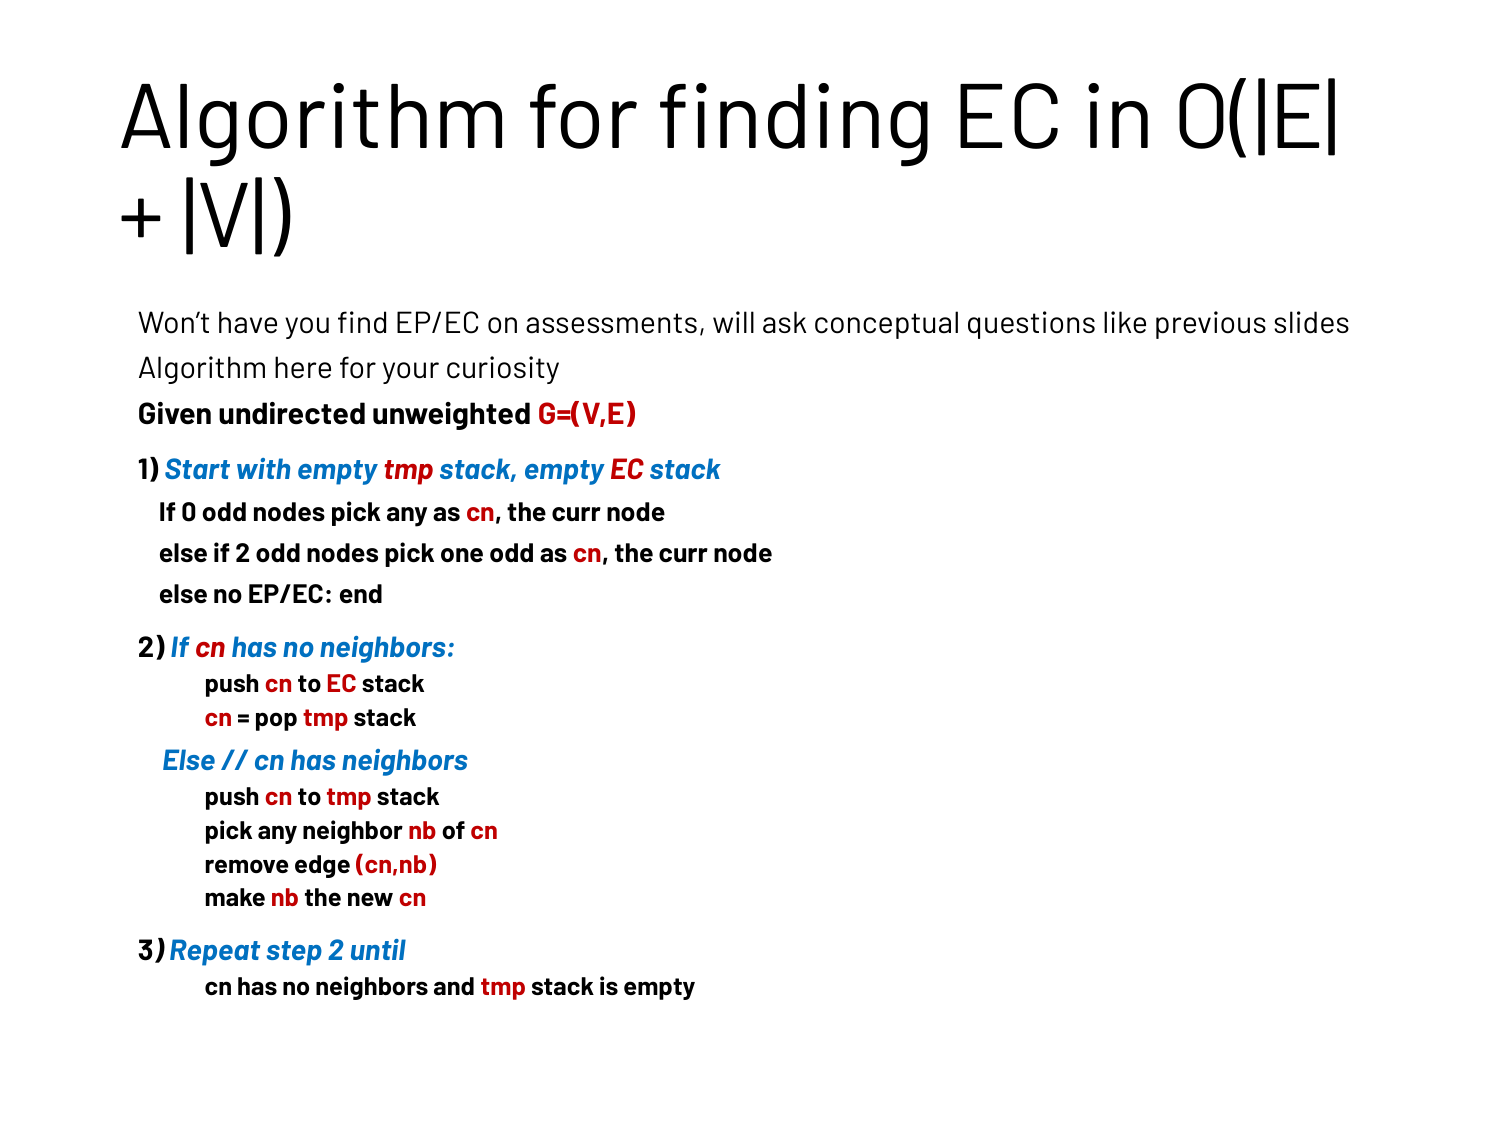

# Algorithm for finding EC in O(|E| + |V|)
Won’t have you find EP/EC on assessments, will ask conceptual questions like previous slides
Algorithm here for your curiosity
Given undirected unweighted G=(V,E)
1) Start with empty tmp stack, empty EC stack
    If 0 odd nodes pick any as cn, the curr node
    else if 2 odd nodes pick one odd as cn, the curr node
    else no EP/EC: end
2) If cn has no neighbors:
    push cn to EC stack
    cn = pop tmp stack
    Else // cn has neighbors
    push cn to tmp stack
    pick any neighbor nb of cn
    remove edge (cn,nb)
    make nb the new cn
3) Repeat step 2 until
    cn has no neighbors and tmp stack is empty